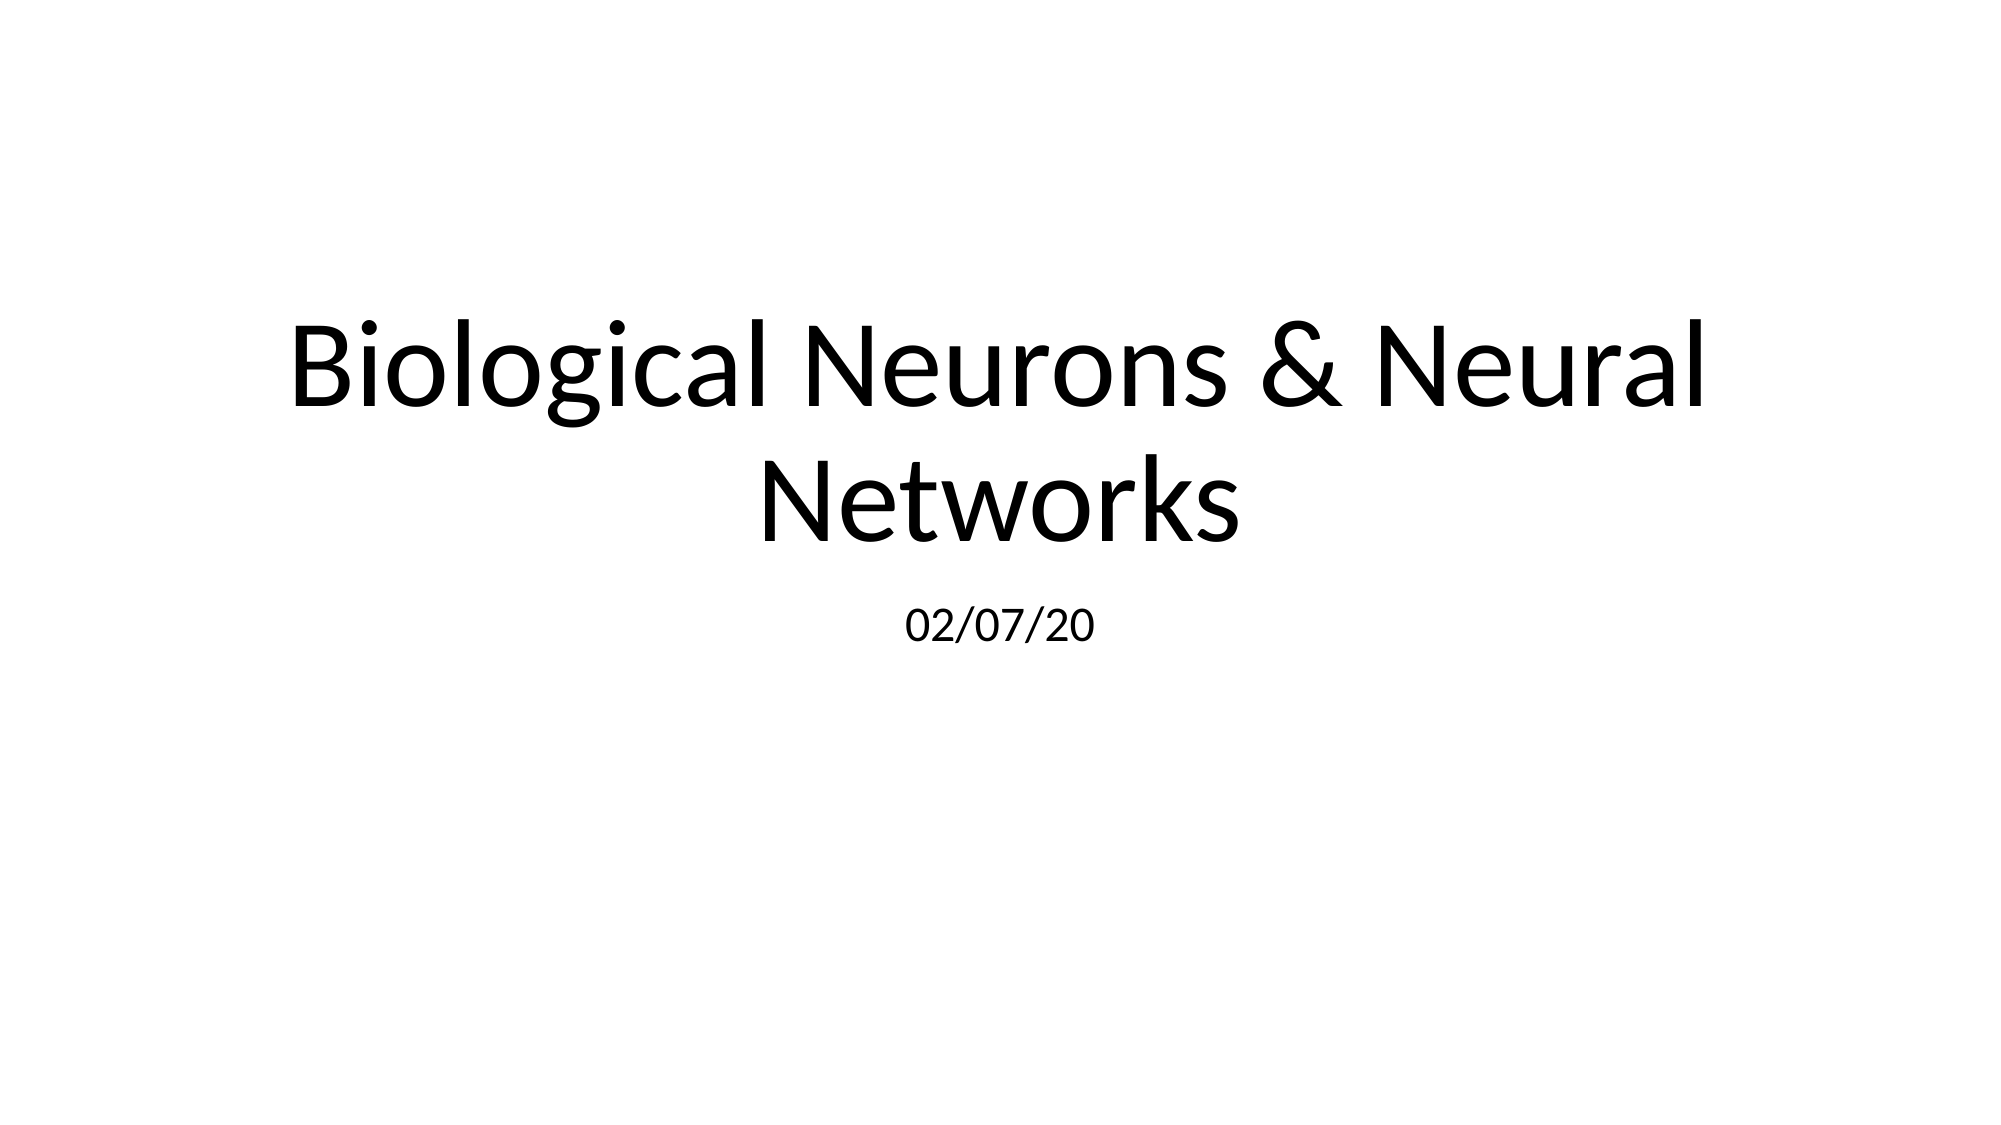

# Biological Neurons & Neural Networks
02/07/20